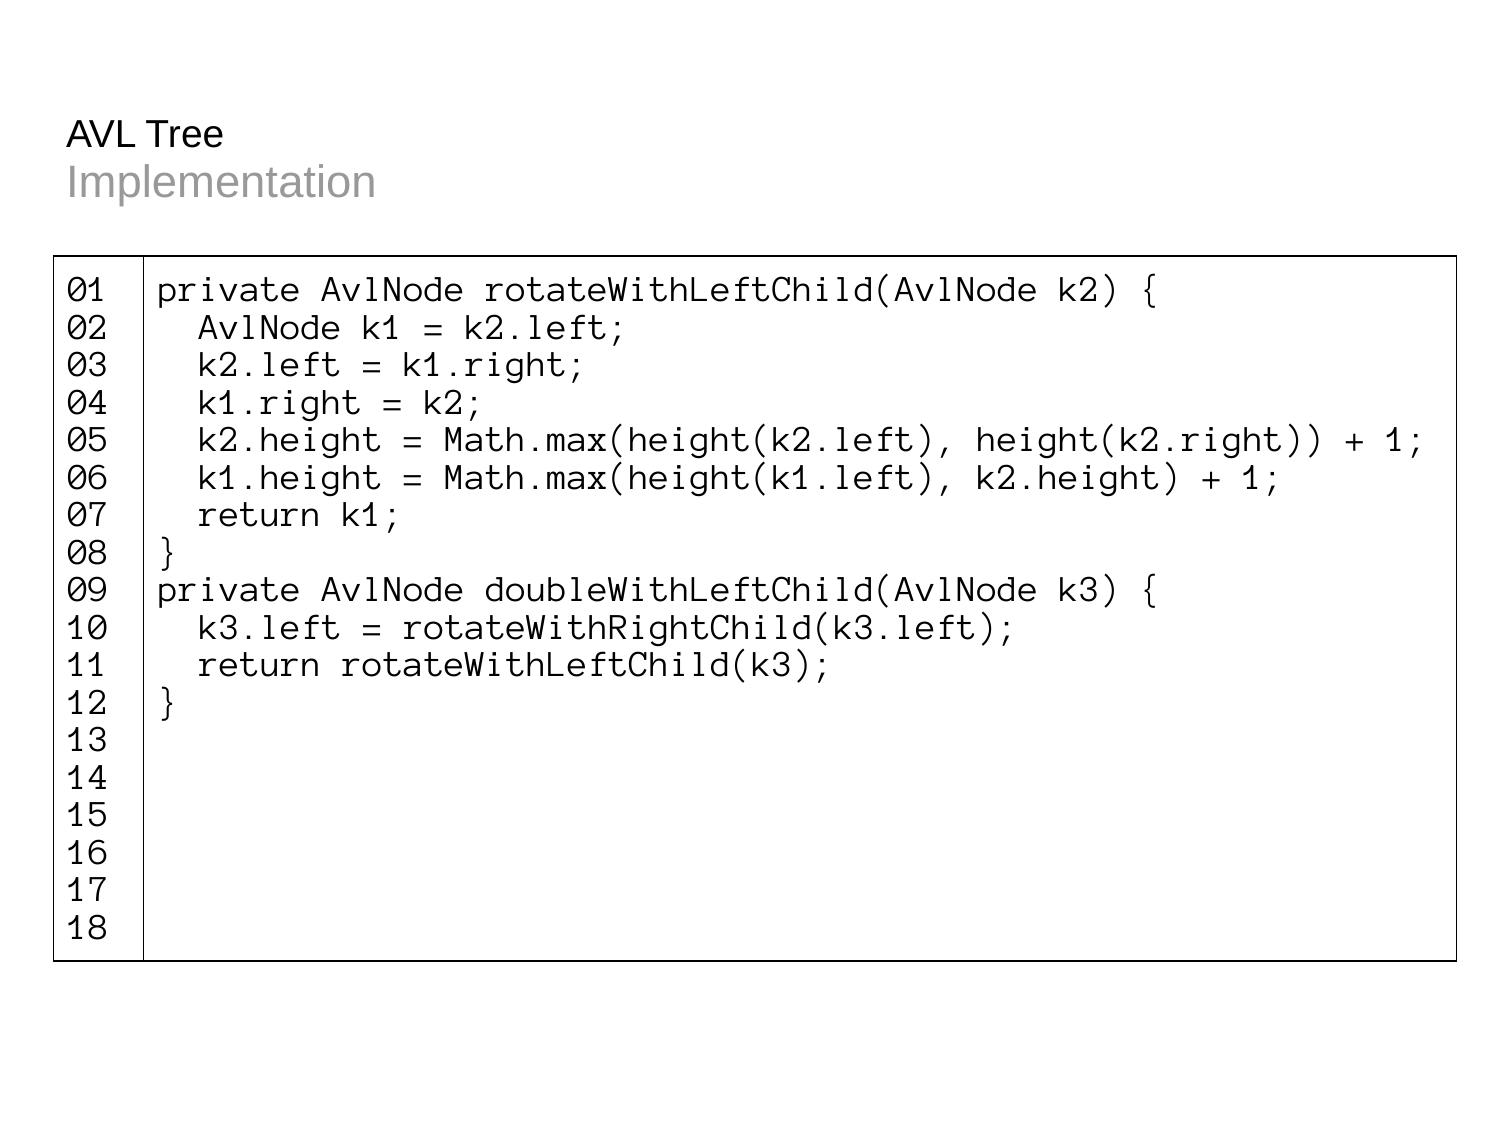

# AVL Tree
Implementation
| 01 02 03 04 05 06 07 08 09 10 11 12 13 14 15 16 17 18 | private AvlNode rotateWithLeftChild(AvlNode k2) { AvlNode k1 = k2.left; k2.left = k1.right; k1.right = k2; k2.height = Math.max(height(k2.left), height(k2.right)) + 1; k1.height = Math.max(height(k1.left), k2.height) + 1; return k1; } private AvlNode doubleWithLeftChild(AvlNode k3) { k3.left = rotateWithRightChild(k3.left); return rotateWithLeftChild(k3); } |
| --- | --- |